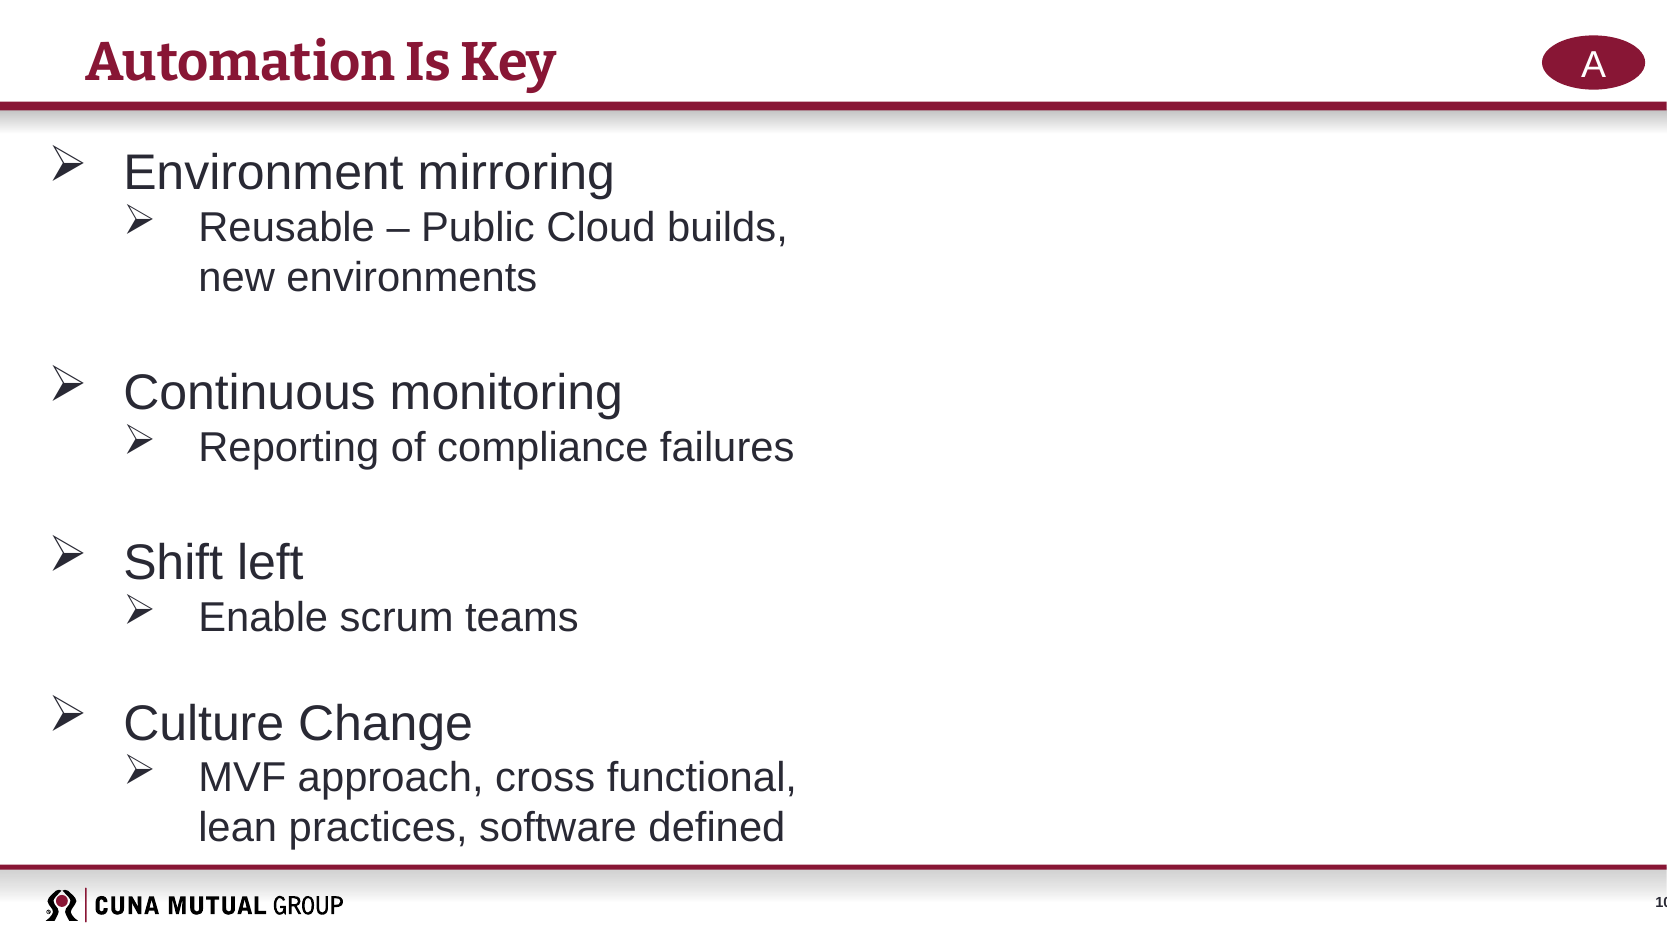

# Automation Is Key
A

Environment mirroring
Reusable – Public Cloud builds, new environments

Continuous monitoring
Reporting of compliance failures

Shift left
Enable scrum teams

Culture Change
MVF approach, cross functional, lean practices, software defined